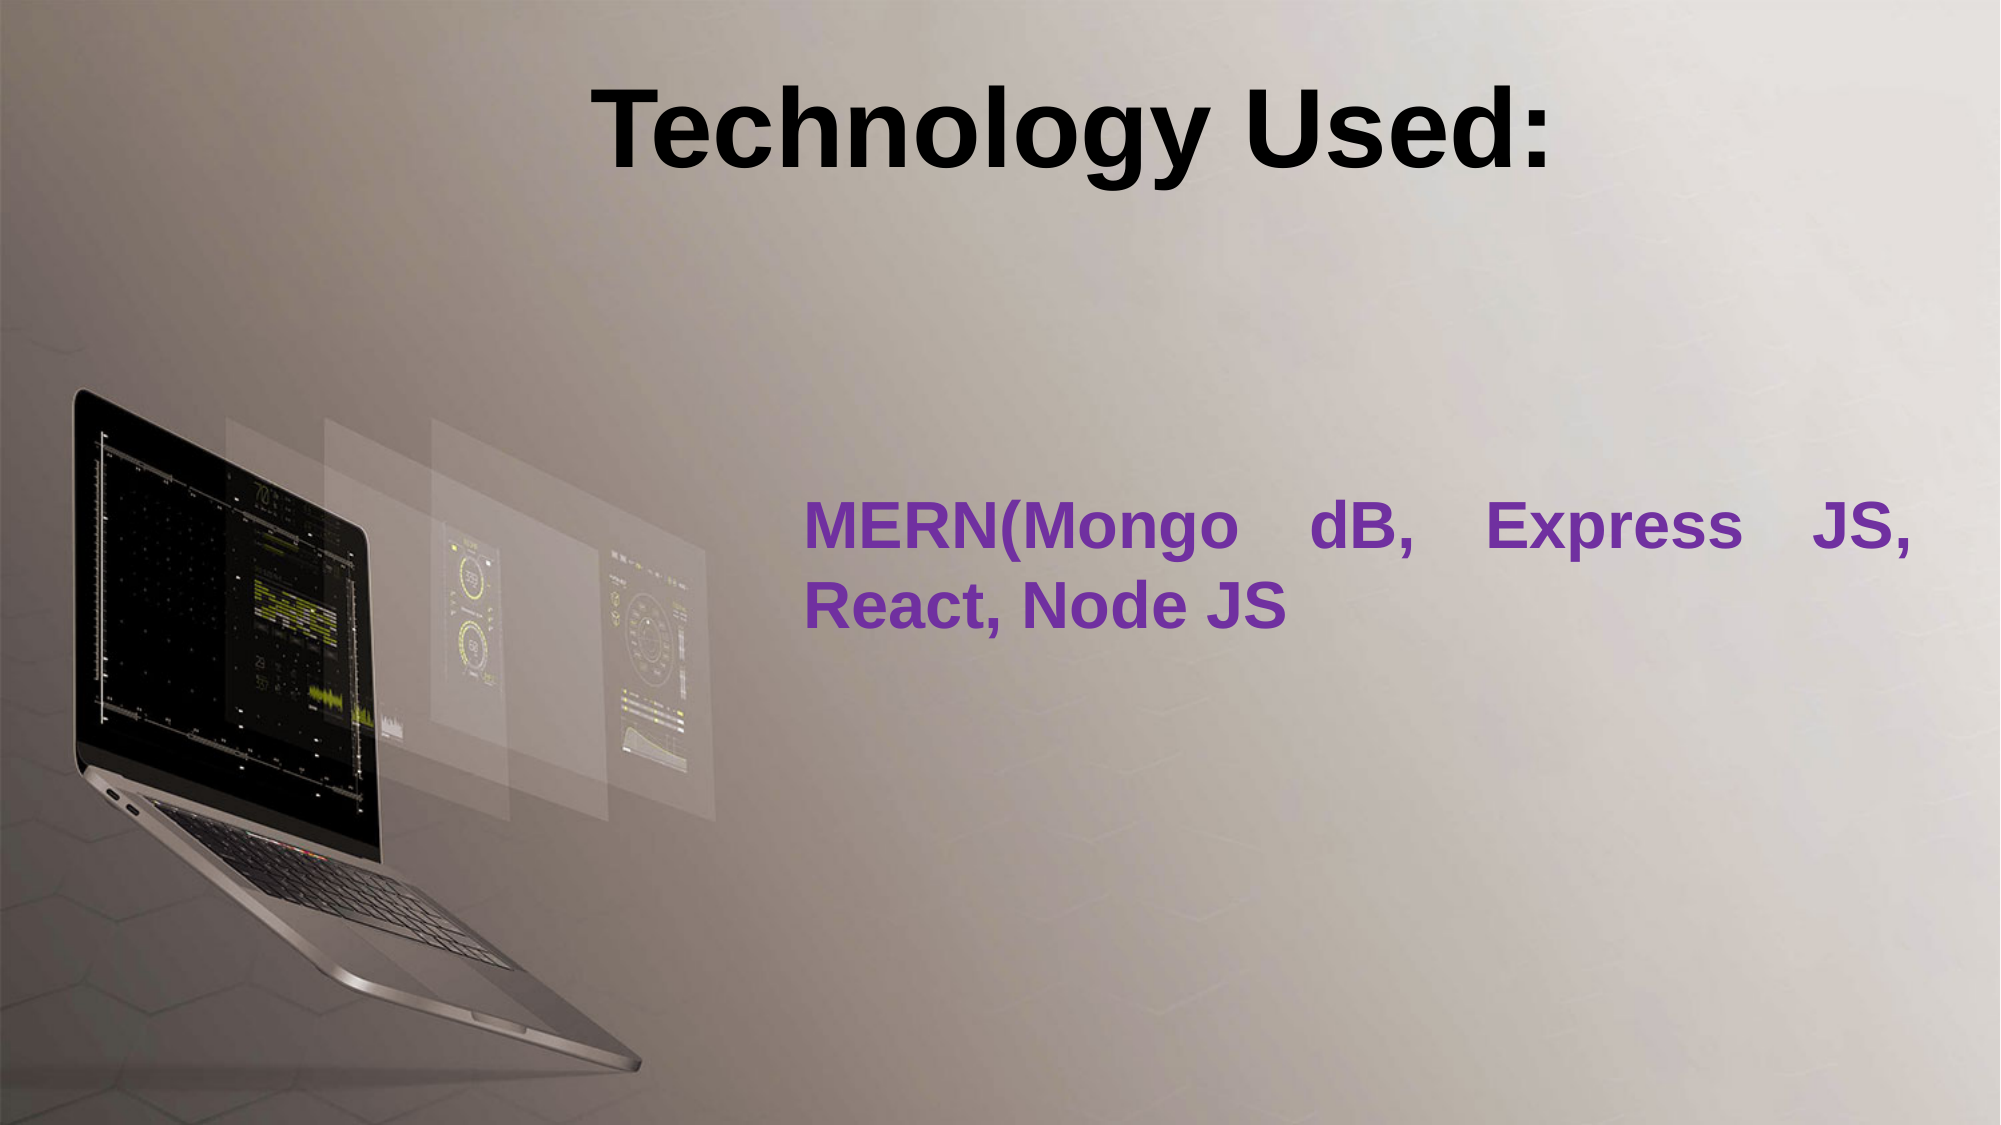

Technology Used:
MERN(Mongo dB, Express JS, React, Node JS